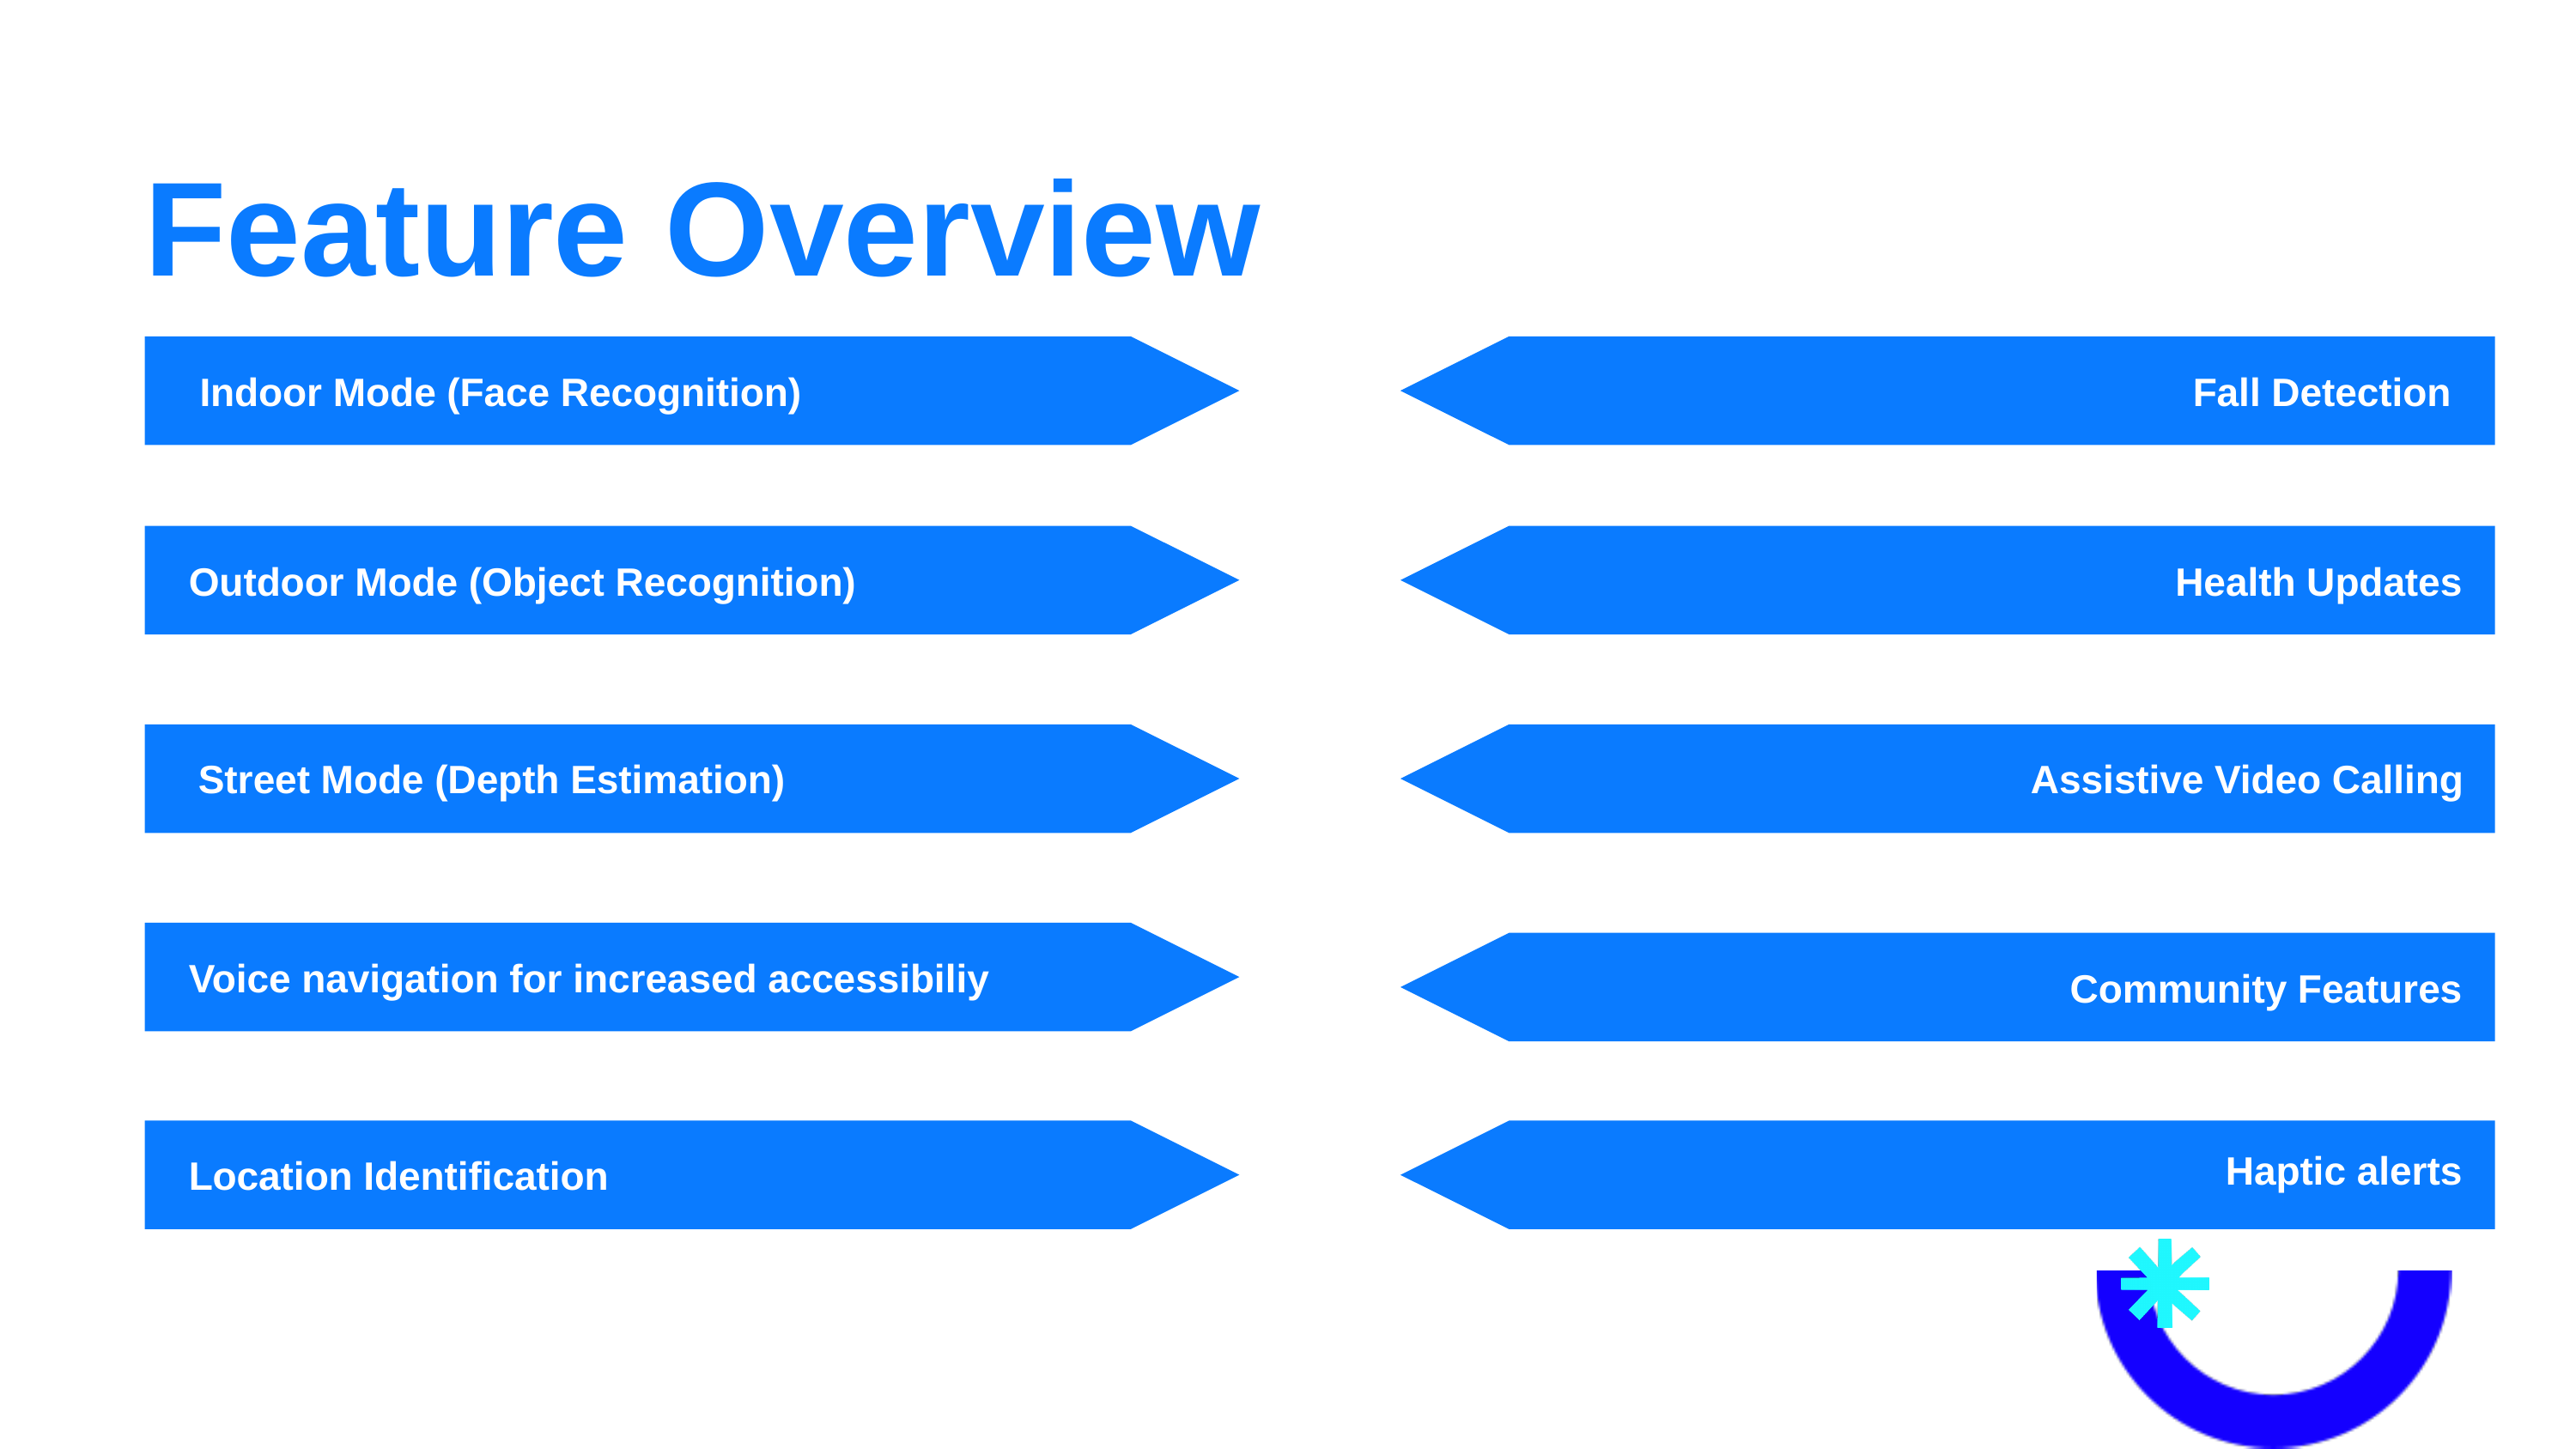

Feature Overview

     Indoor Mode (Face Recognition)
Fall Detection

Health Updates
    Outdoor Mode (Object Recognition)

     Street Mode (Depth Estimation)
Assistive Video Calling

    Voice navigation for increased accessibiliy
Community Features

Haptic alerts
    Location Identification